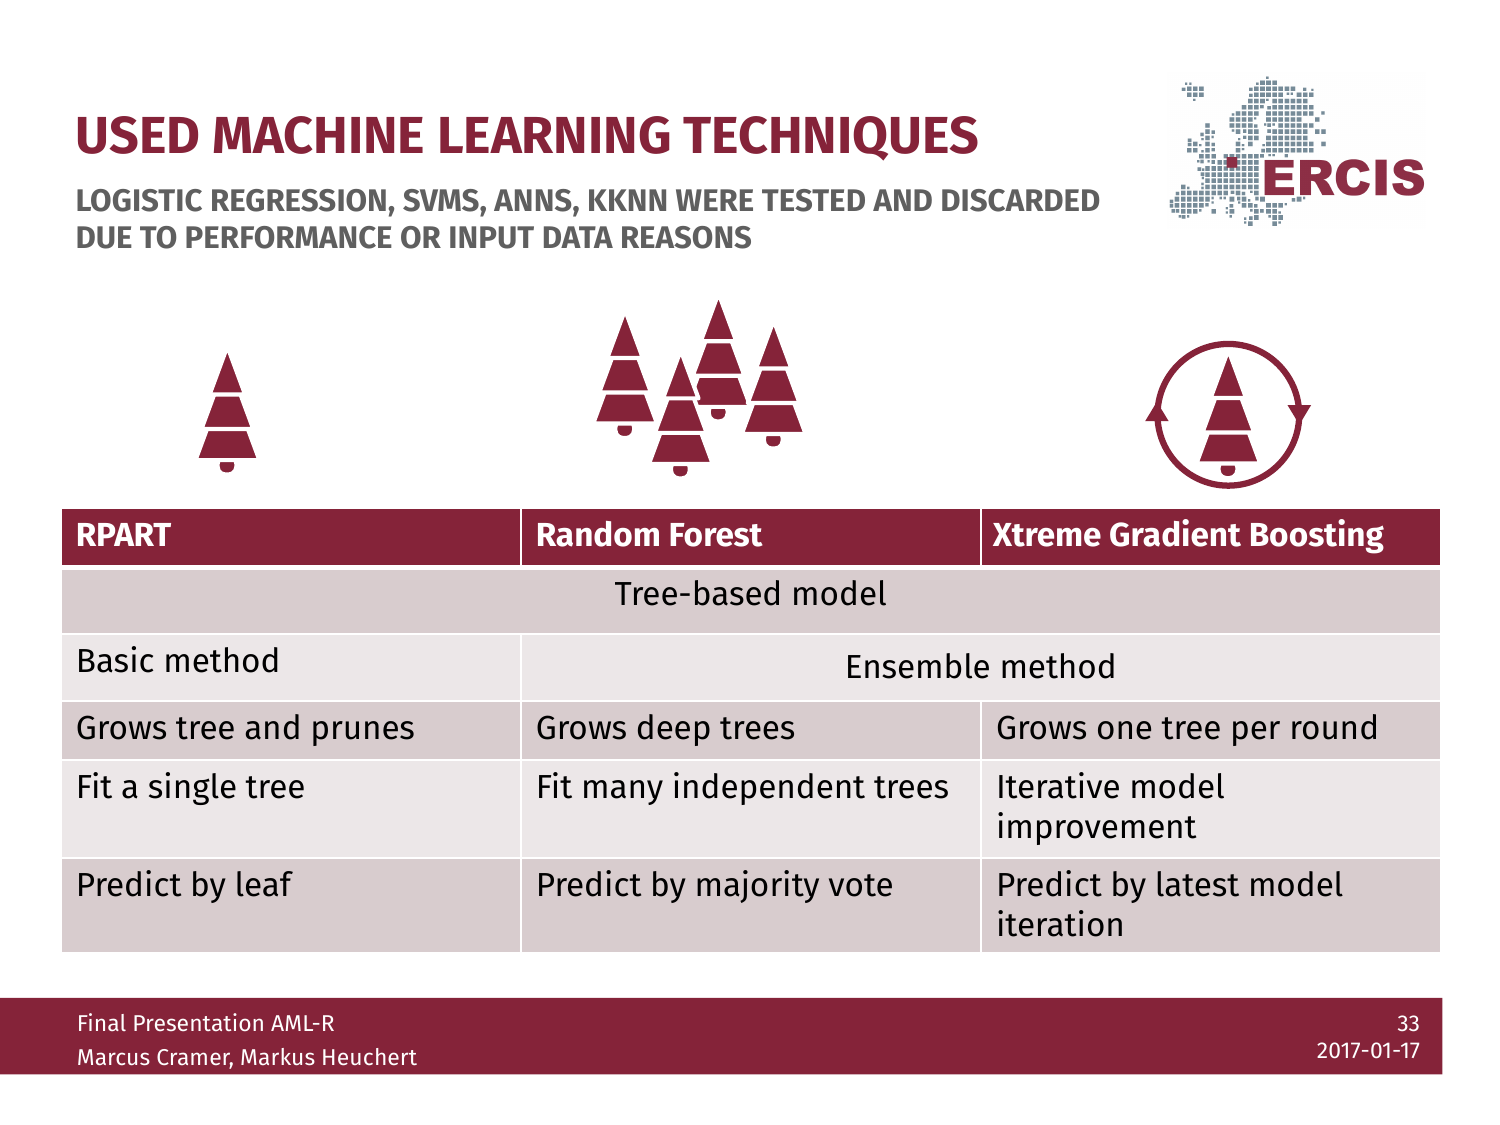

# Used machine learning techniques
Logistic regression, svms, anns, kknn were tested and discarded due to performance or input data reasons

| RPART | Random Forest | Xtreme Gradient Boosting |
| --- | --- | --- |
| Tree-based model |  |  |
| Basic method | Ensemble method |  |
| Grows tree and prunes | Grows deep trees | Grows one tree per round |
| Fit a single tree | Fit many independent trees | Iterative model improvement |
| Predict by leaf | Predict by majority vote | Predict by latest model iteration |